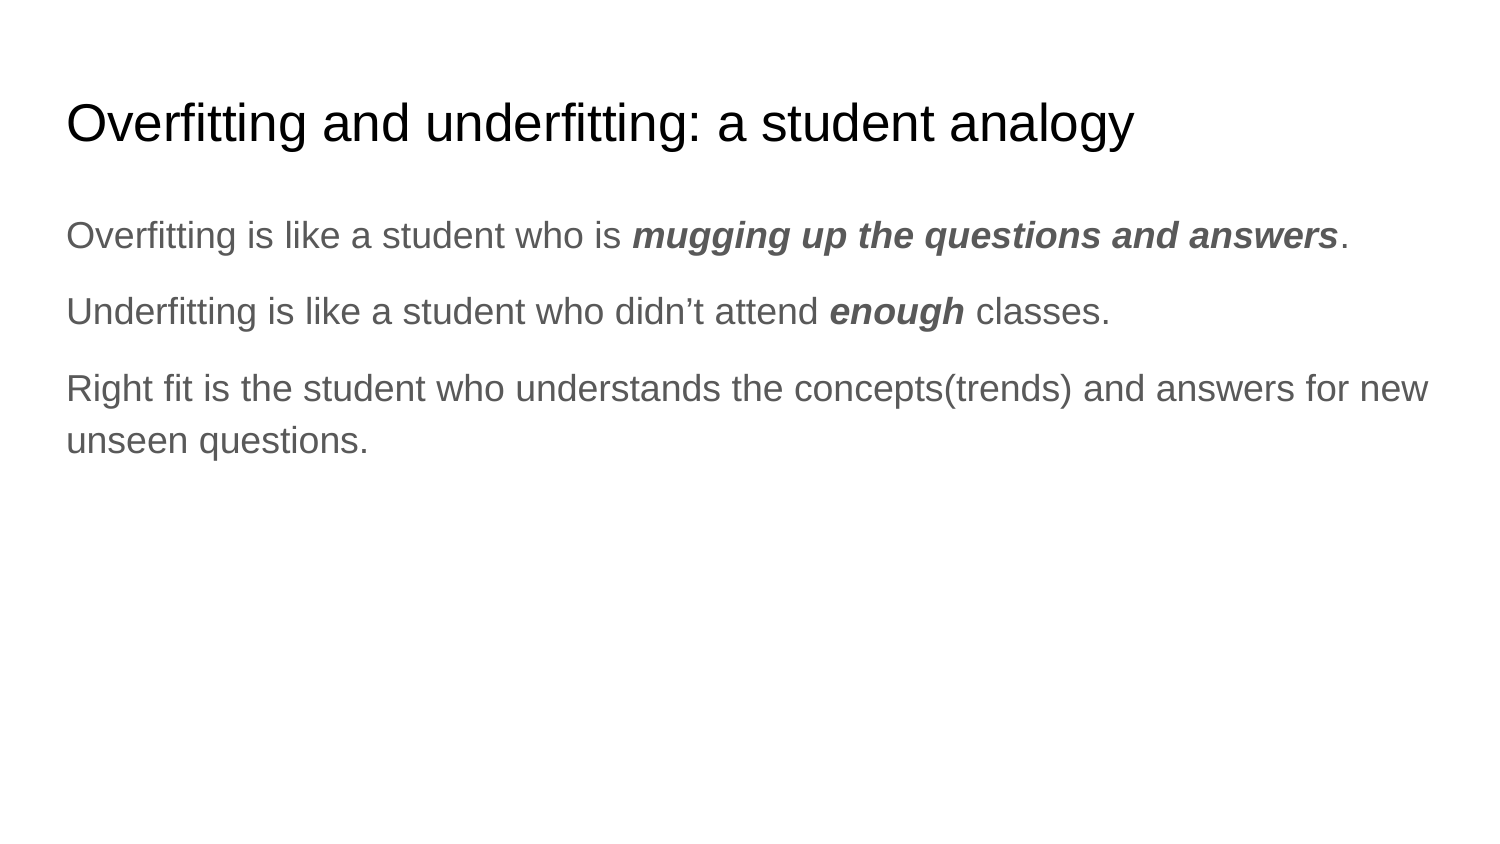

# Overfitting and underfitting: a student analogy
Overfitting is like a student who is mugging up the questions and answers.
Underfitting is like a student who didn’t attend enough classes.
Right fit is the student who understands the concepts(trends) and answers for new unseen questions.